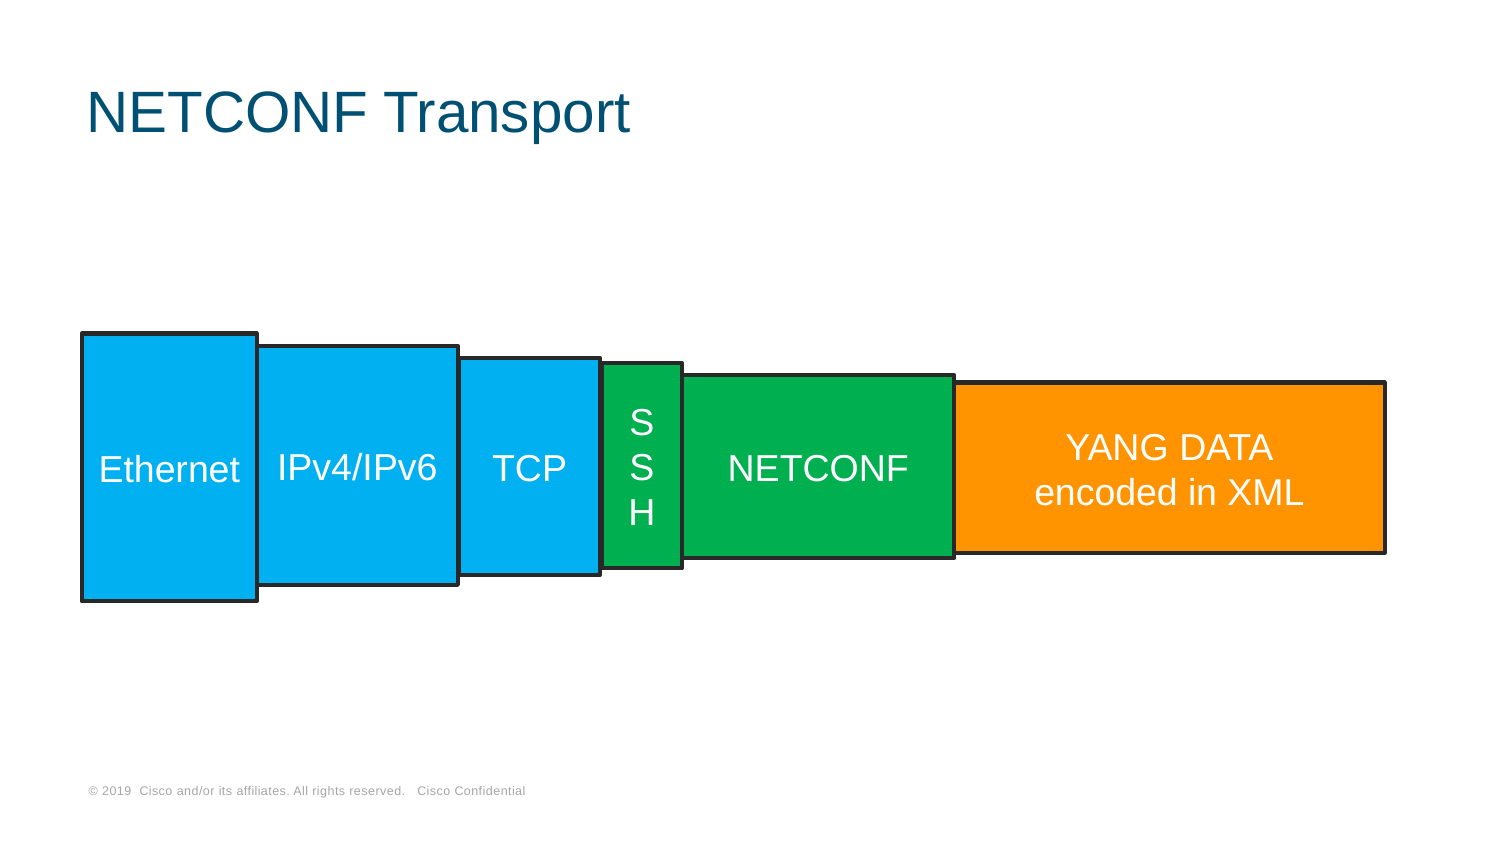

# NETCONF Transport
Ethernet
IPv4/IPv6
TCP
S
S
H
NETCONF
YANG DATA
encoded in XML